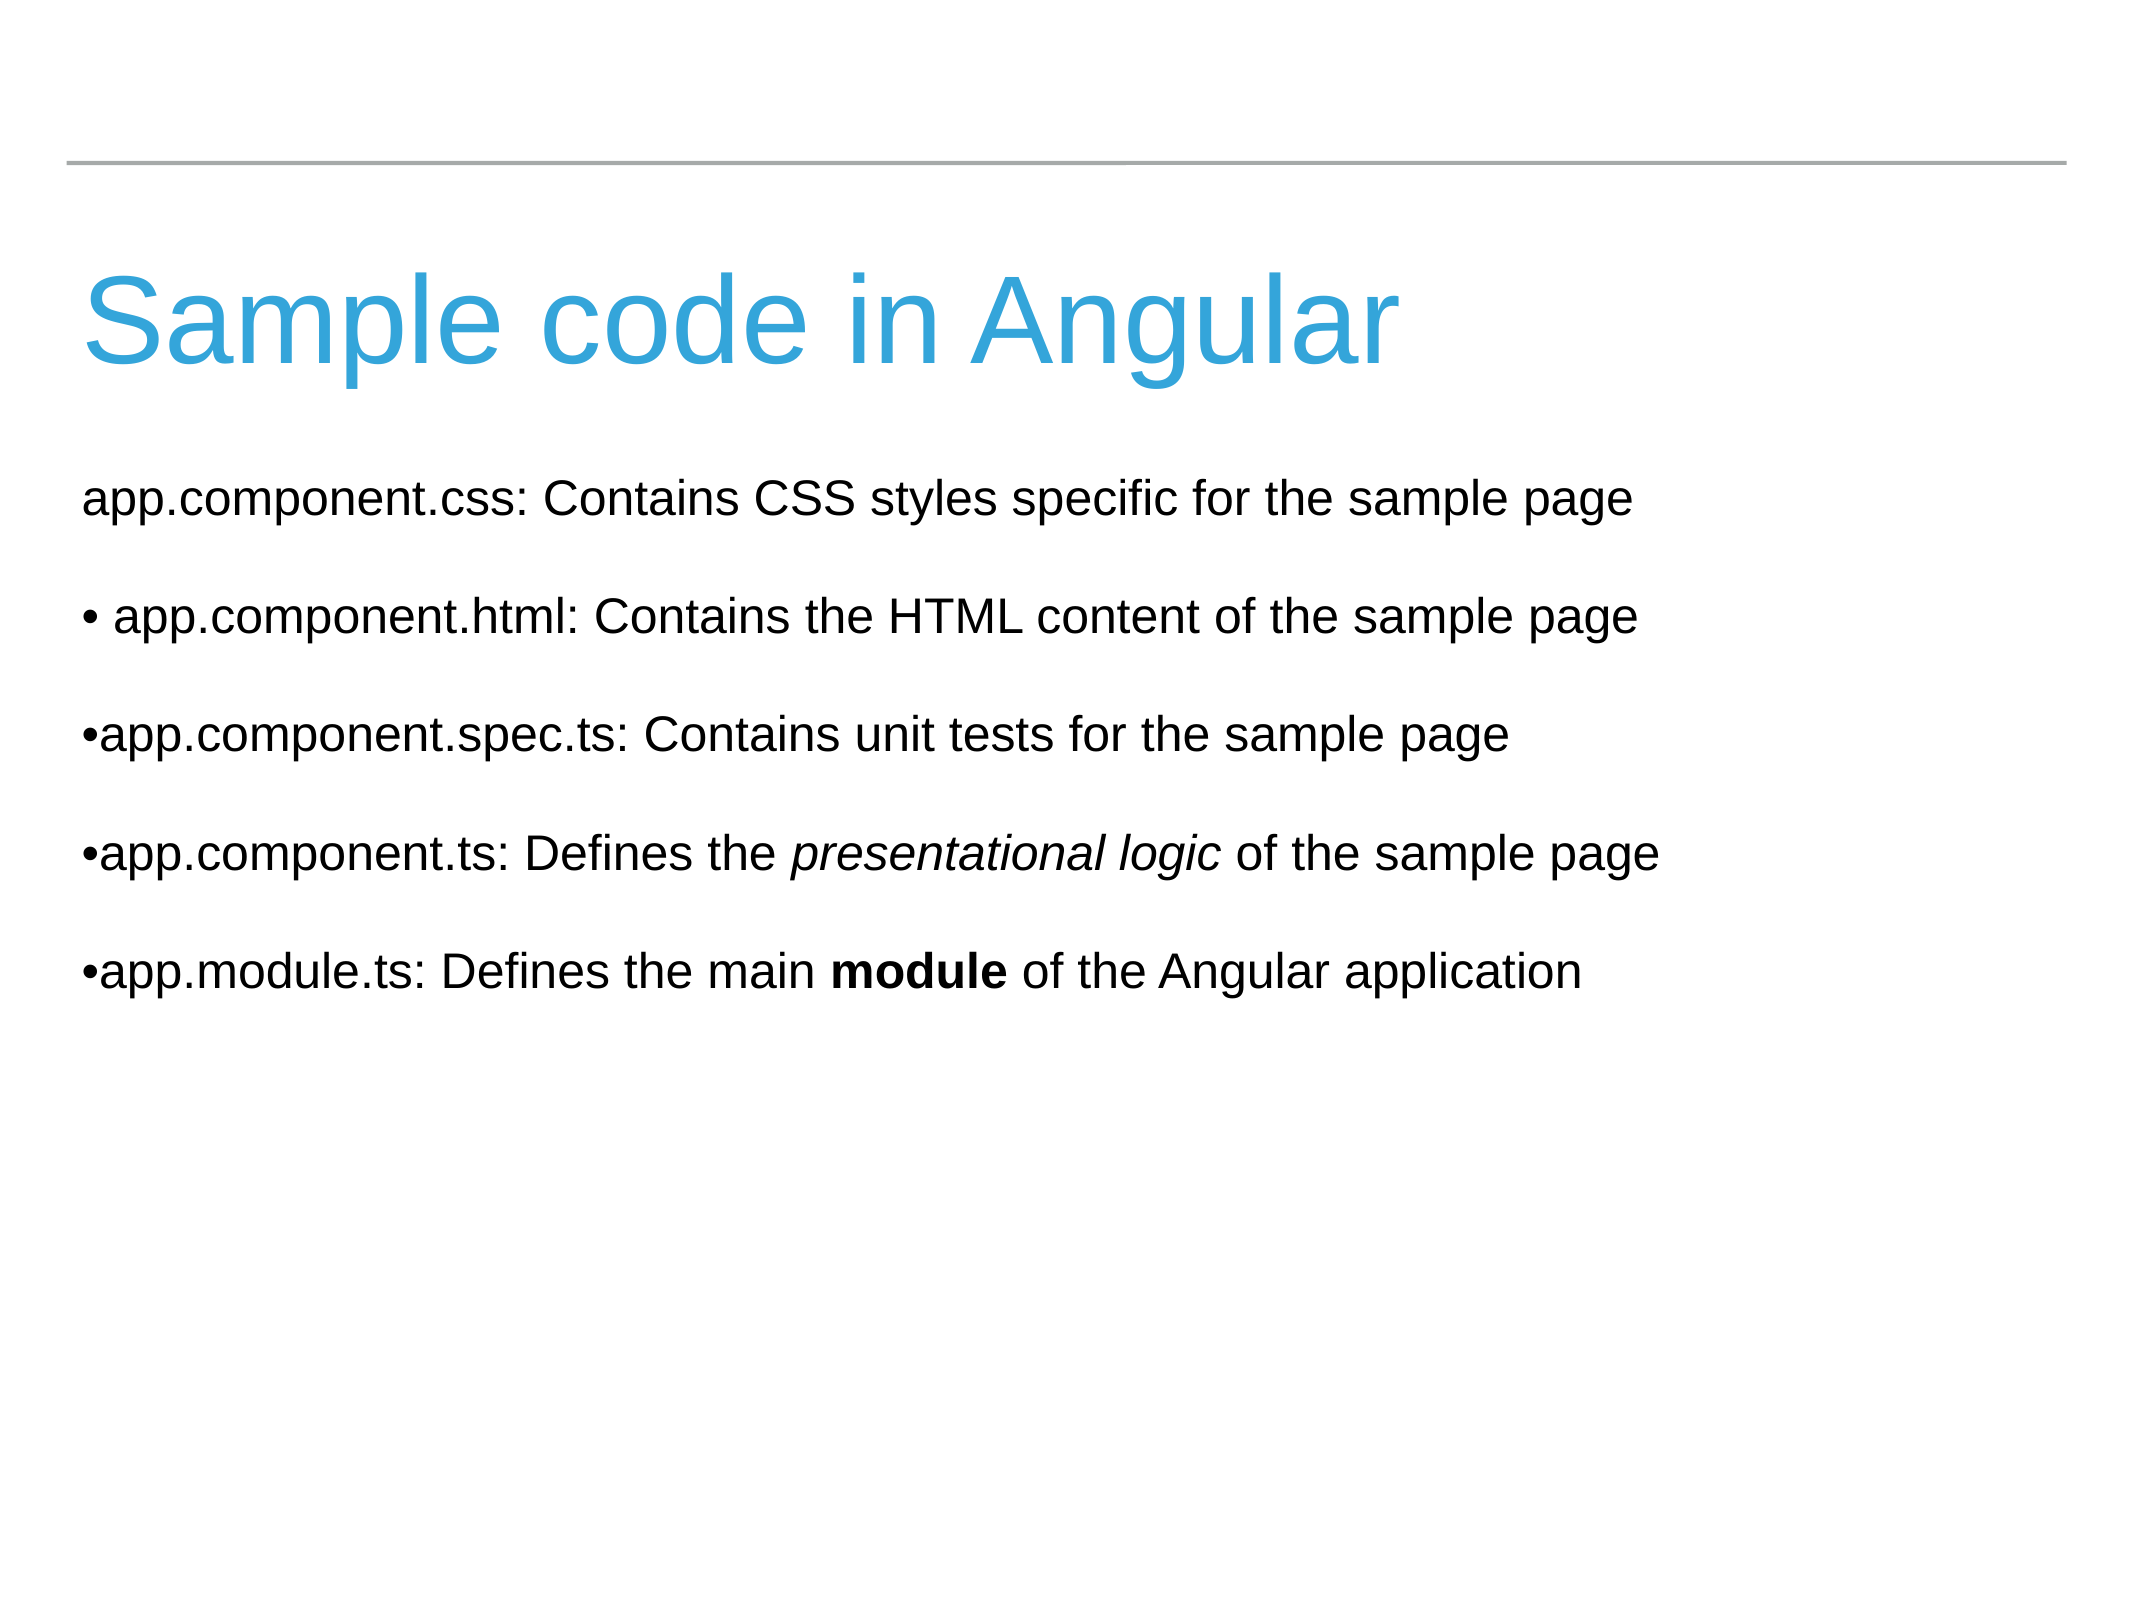

# Sample code in Angular
app.component.css: Contains CSS styles specific for the sample page
• app.component.html: Contains the HTML content of the sample page
•app.component.spec.ts: Contains unit tests for the sample page
•app.component.ts: Defines the presentational logic of the sample page
•app.module.ts: Defines the main module of the Angular application